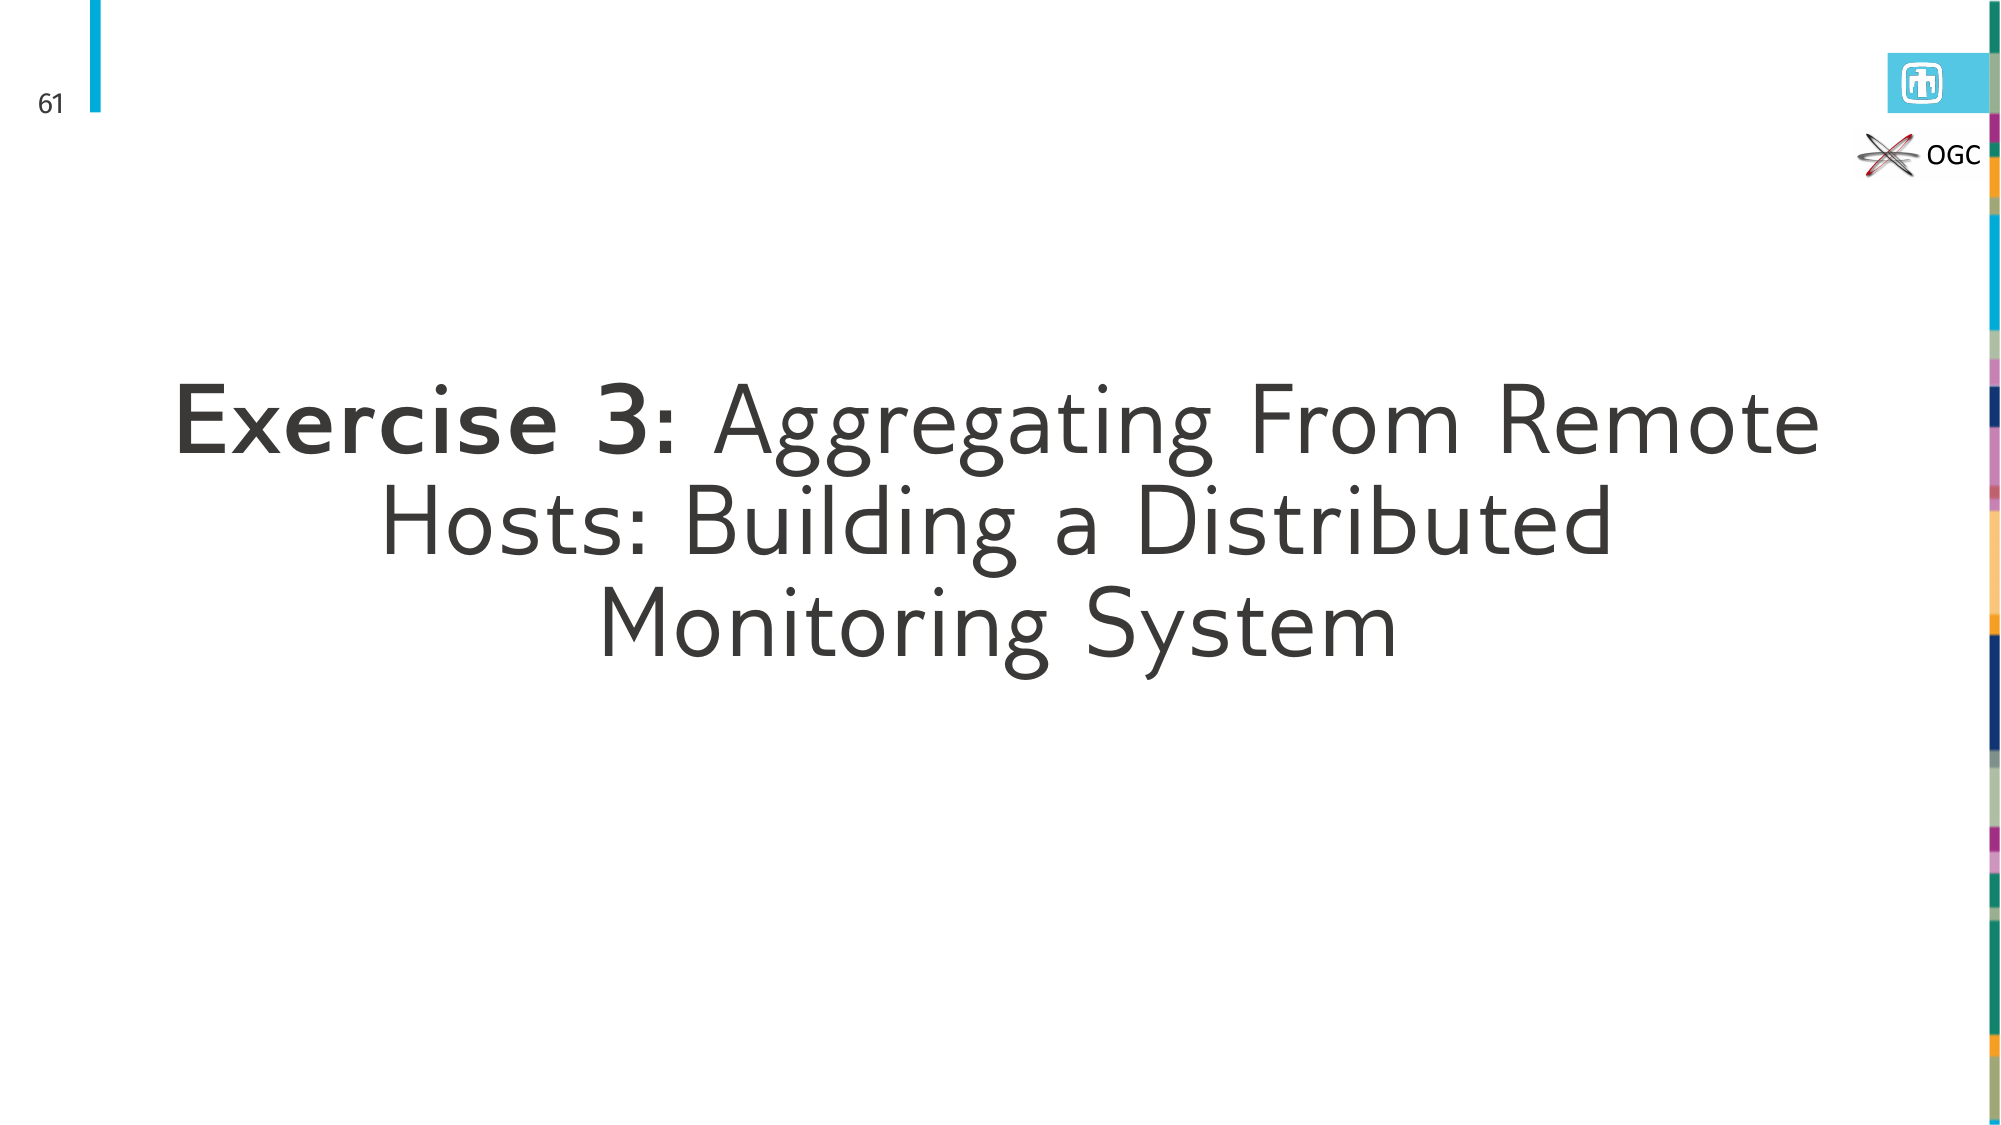

61
# Exercise 3: Aggregating From Remote Hosts: Building a Distributed Monitoring System